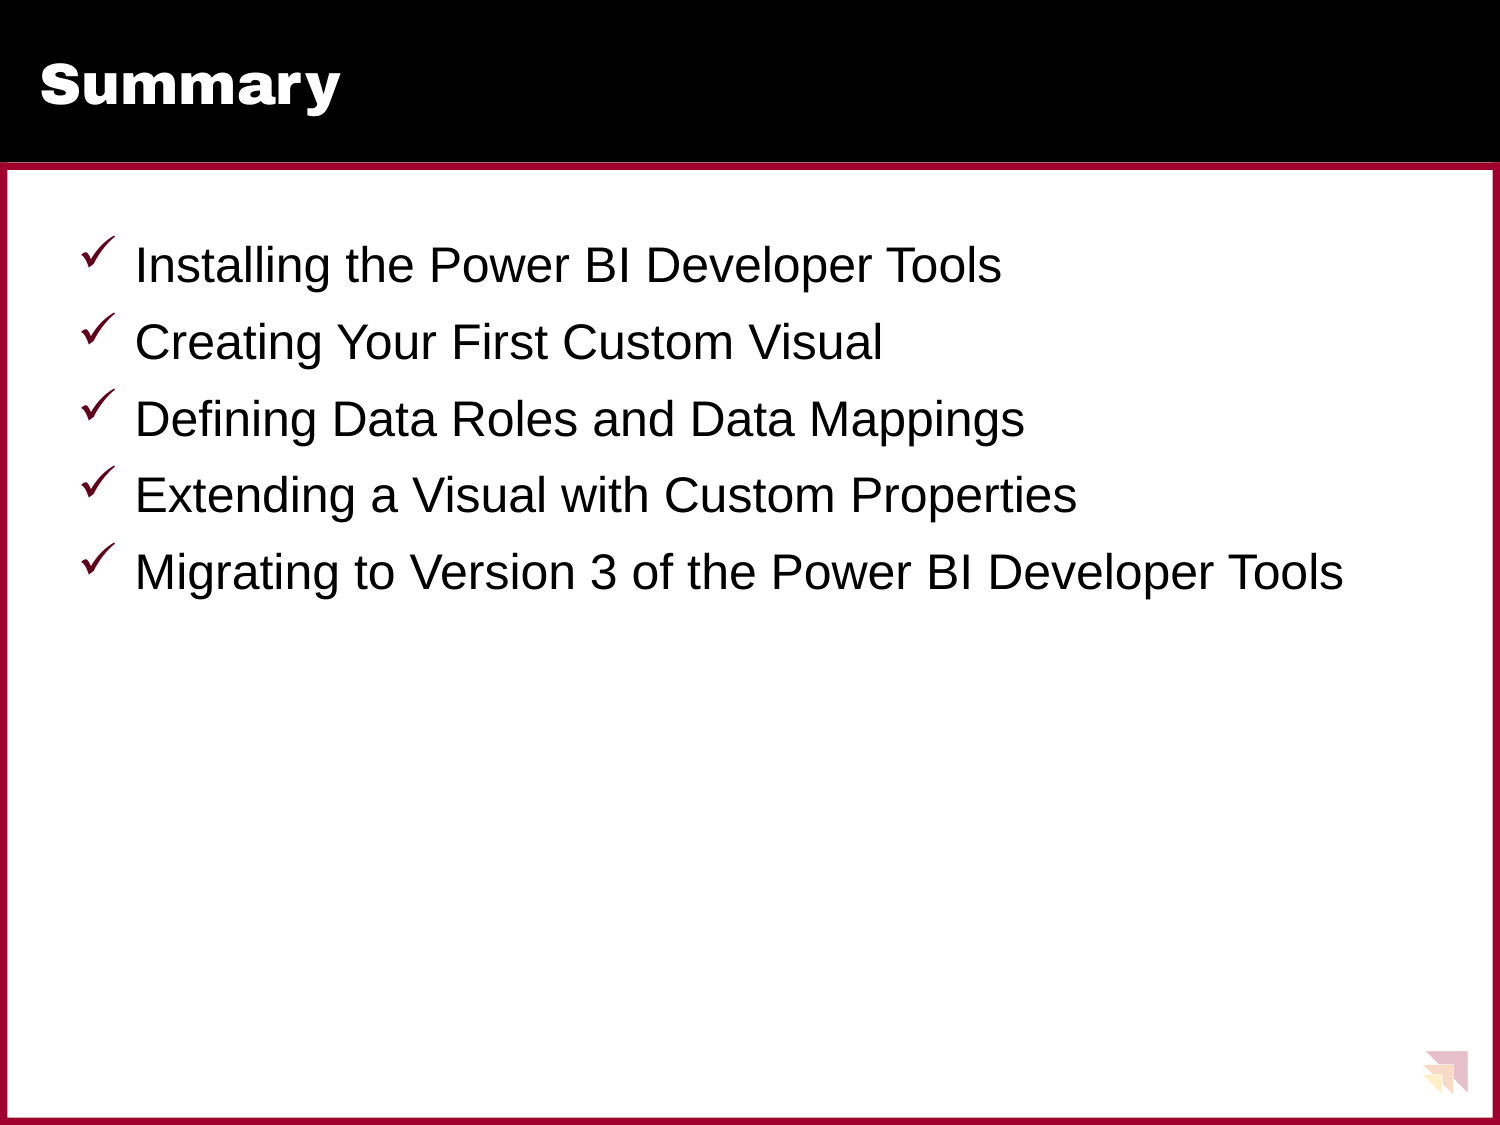

# Summary
Installing the Power BI Developer Tools
Creating Your First Custom Visual
Defining Data Roles and Data Mappings
Extending a Visual with Custom Properties
Migrating to Version 3 of the Power BI Developer Tools